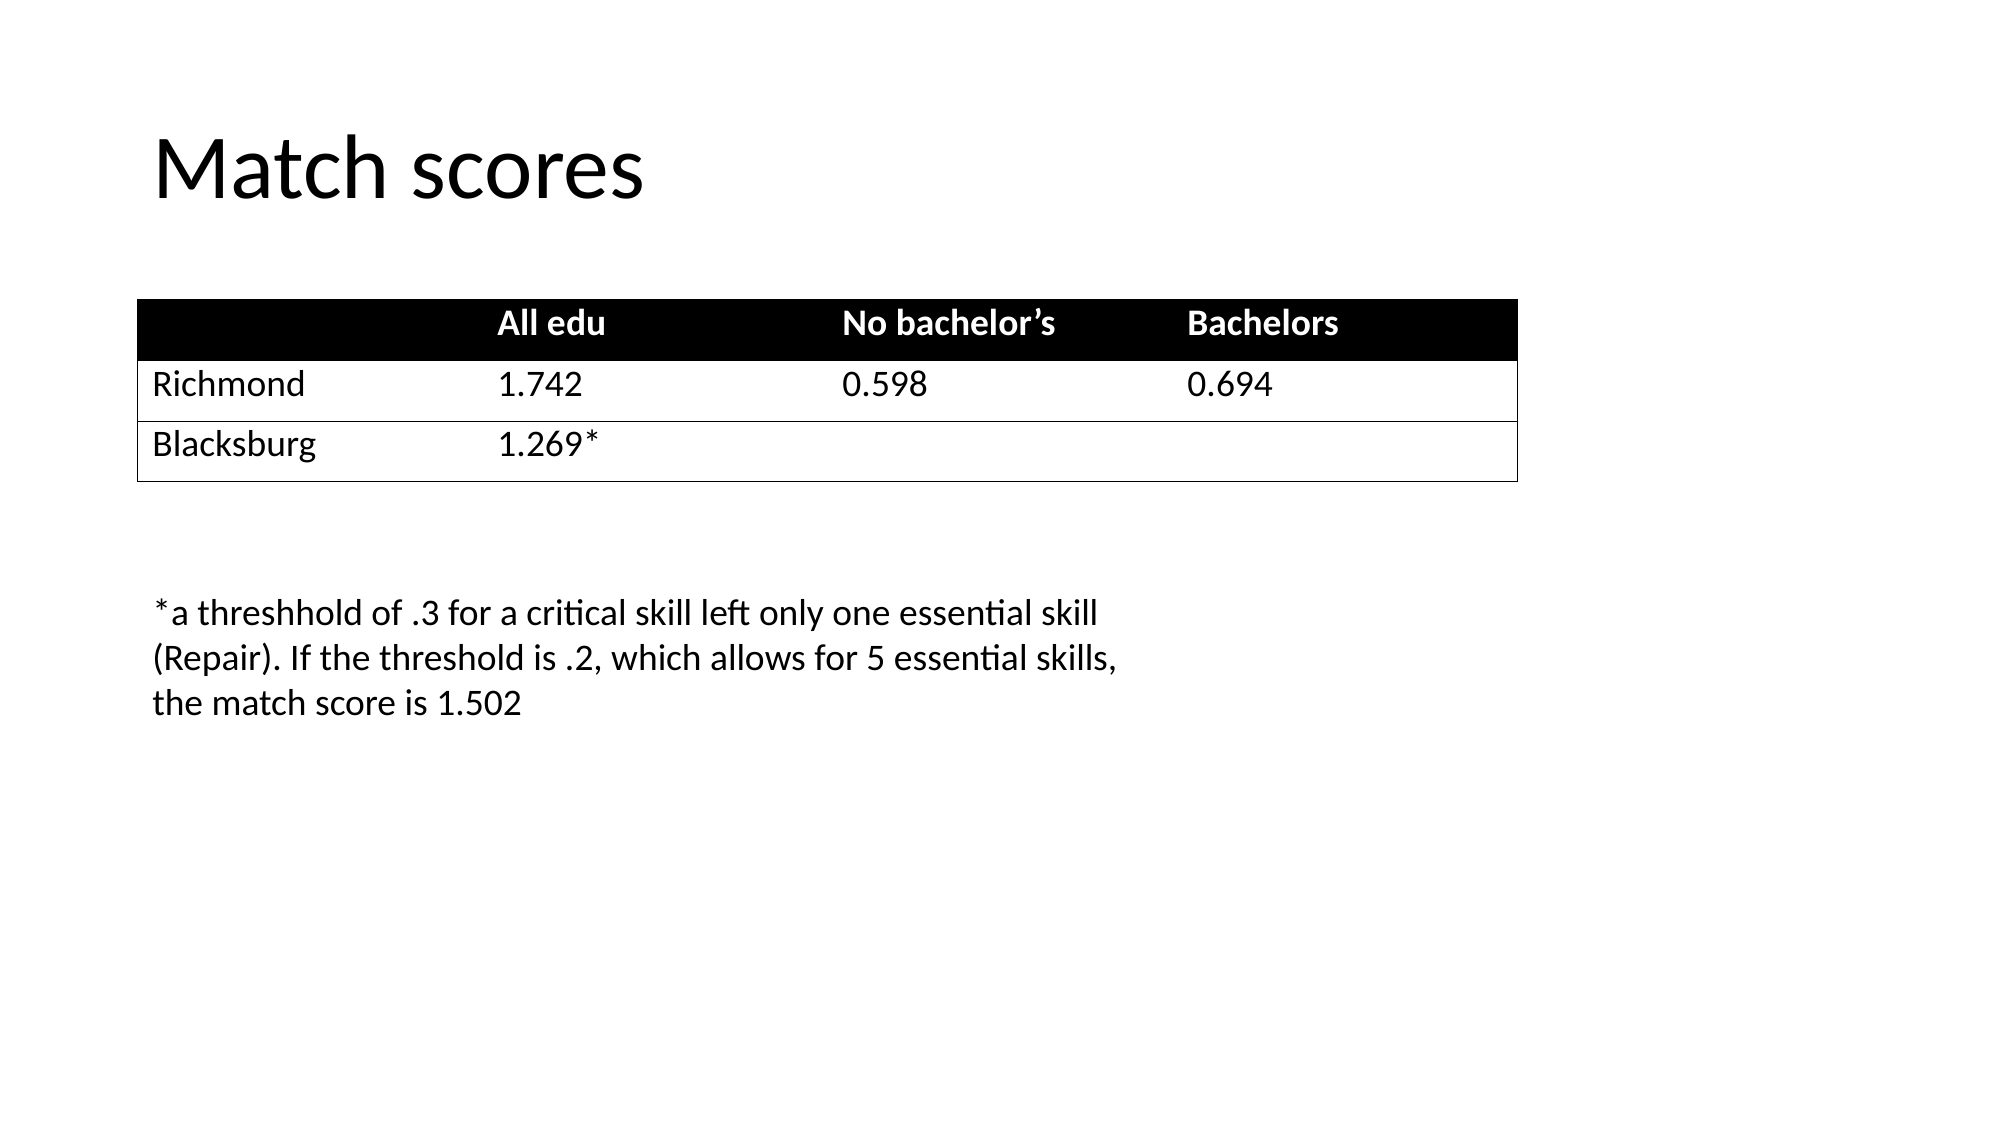

# Match scores
|  | All edu | No bachelor’s | Bachelors |
| --- | --- | --- | --- |
| Richmond | 1.742 | 0.598 | 0.694 |
| Blacksburg | 1.269\* |  |  |
*a threshhold of .3 for a critical skill left only one essential skill (Repair). If the threshold is .2, which allows for 5 essential skills, the match score is 1.502